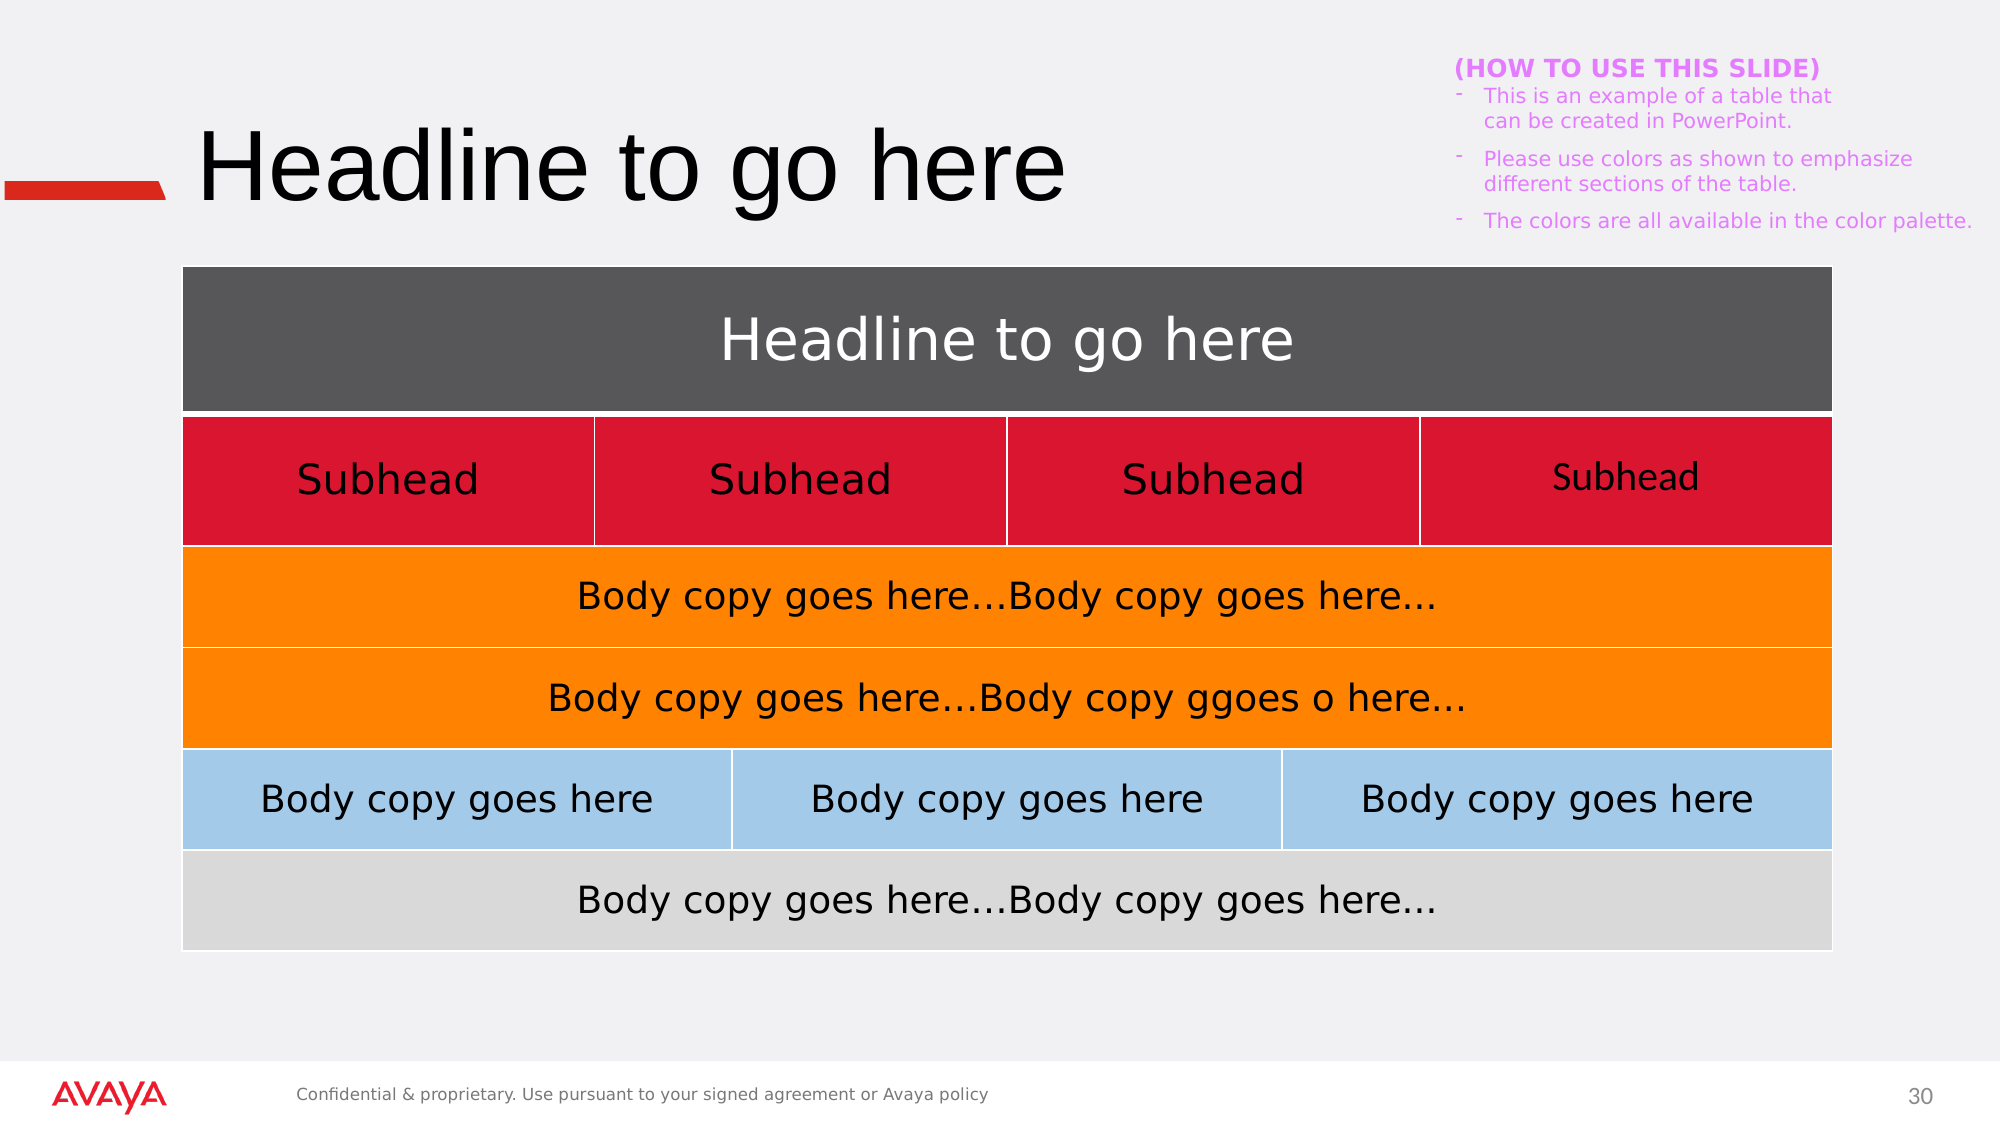

(HOW TO USE THIS SLIDE)
This is an example of a table that
can be created in PowerPoint.
Please use colors as shown to emphasize different sections of the table.
The colors are all available in the color palette.
# Headline to go here
| Headline to go here |  |  |  |  |  |
| --- | --- | --- | --- | --- | --- |
| Subhead | Subhead |  | Subhead |  | Subhead |
| Body copy goes here…Body copy goes here... |  |  |  |  |  |
| Body copy goes here…Body copy ggoes o here... |  |  |  |  |  |
| Body copy goes here |  | Body copy goes here |  | Body copy goes here |  |
| Body copy goes here…Body copy goes here... |  |  |  |  |  |